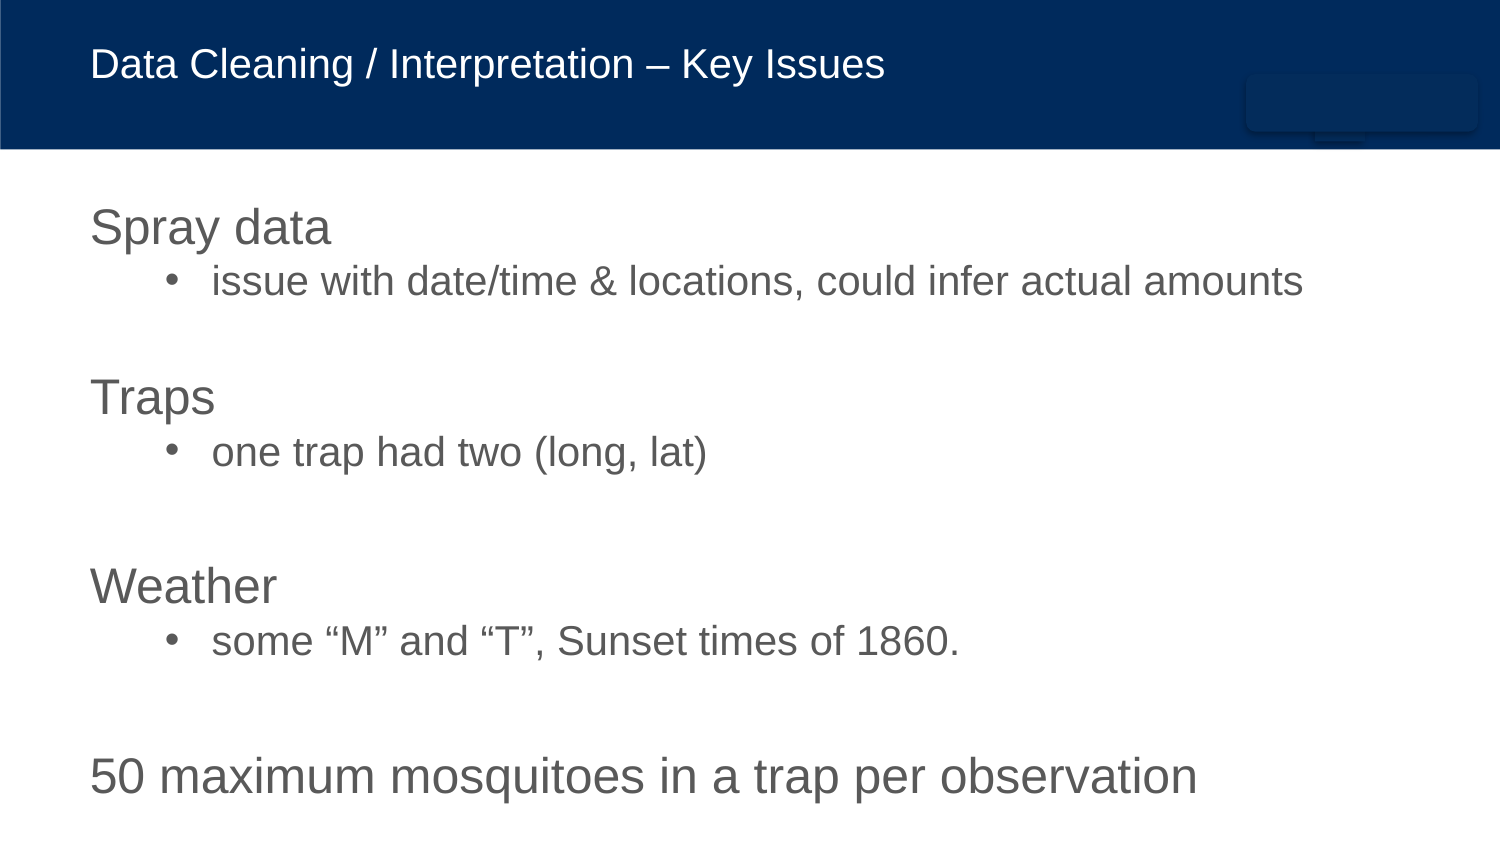

# Data Cleaning / Interpretation – Key Issues

Spray data
issue with date/time & locations, could infer actual amounts

Traps
one trap had two (long, lat)

Weather
some “M” and “T”, Sunset times of 1860.

50 maximum mosquitoes in a trap per observation